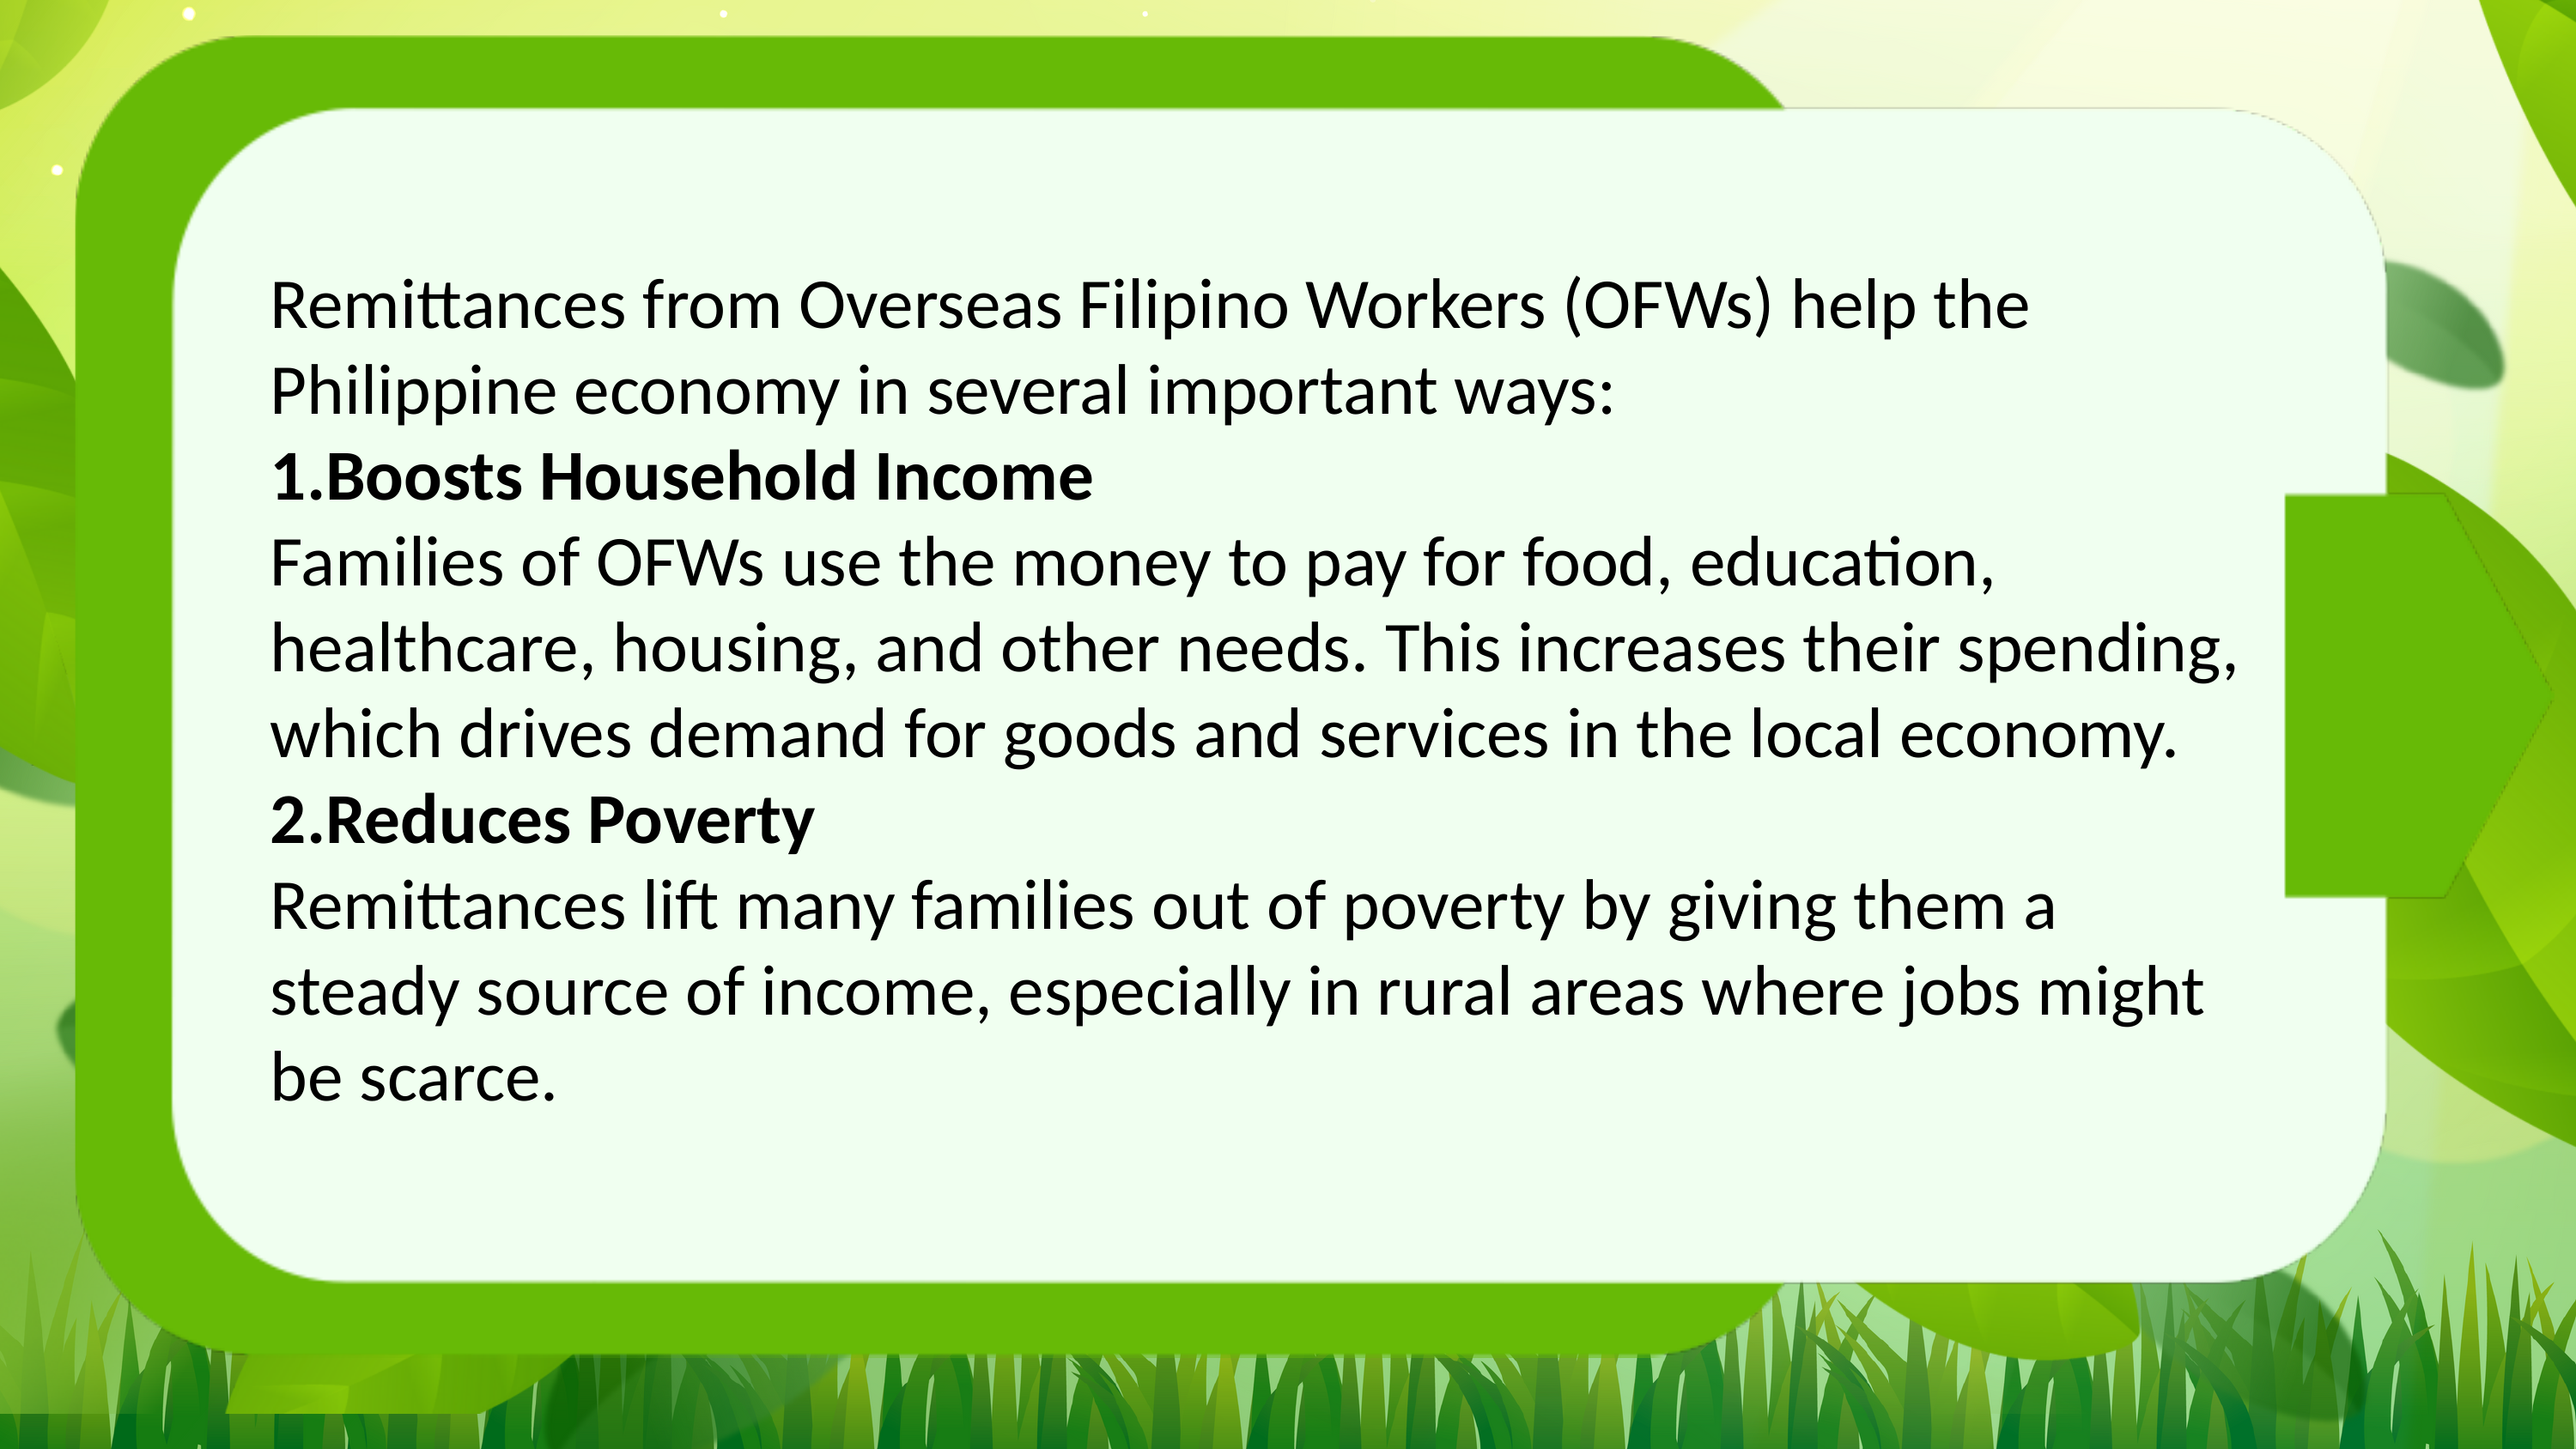

Remittances from Overseas Filipino Workers (OFWs) help the Philippine economy in several important ways:
Boosts Household Income
Families of OFWs use the money to pay for food, education, healthcare, housing, and other needs. This increases their spending, which drives demand for goods and services in the local economy.
Reduces Poverty
Remittances lift many families out of poverty by giving them a steady source of income, especially in rural areas where jobs might be scarce.